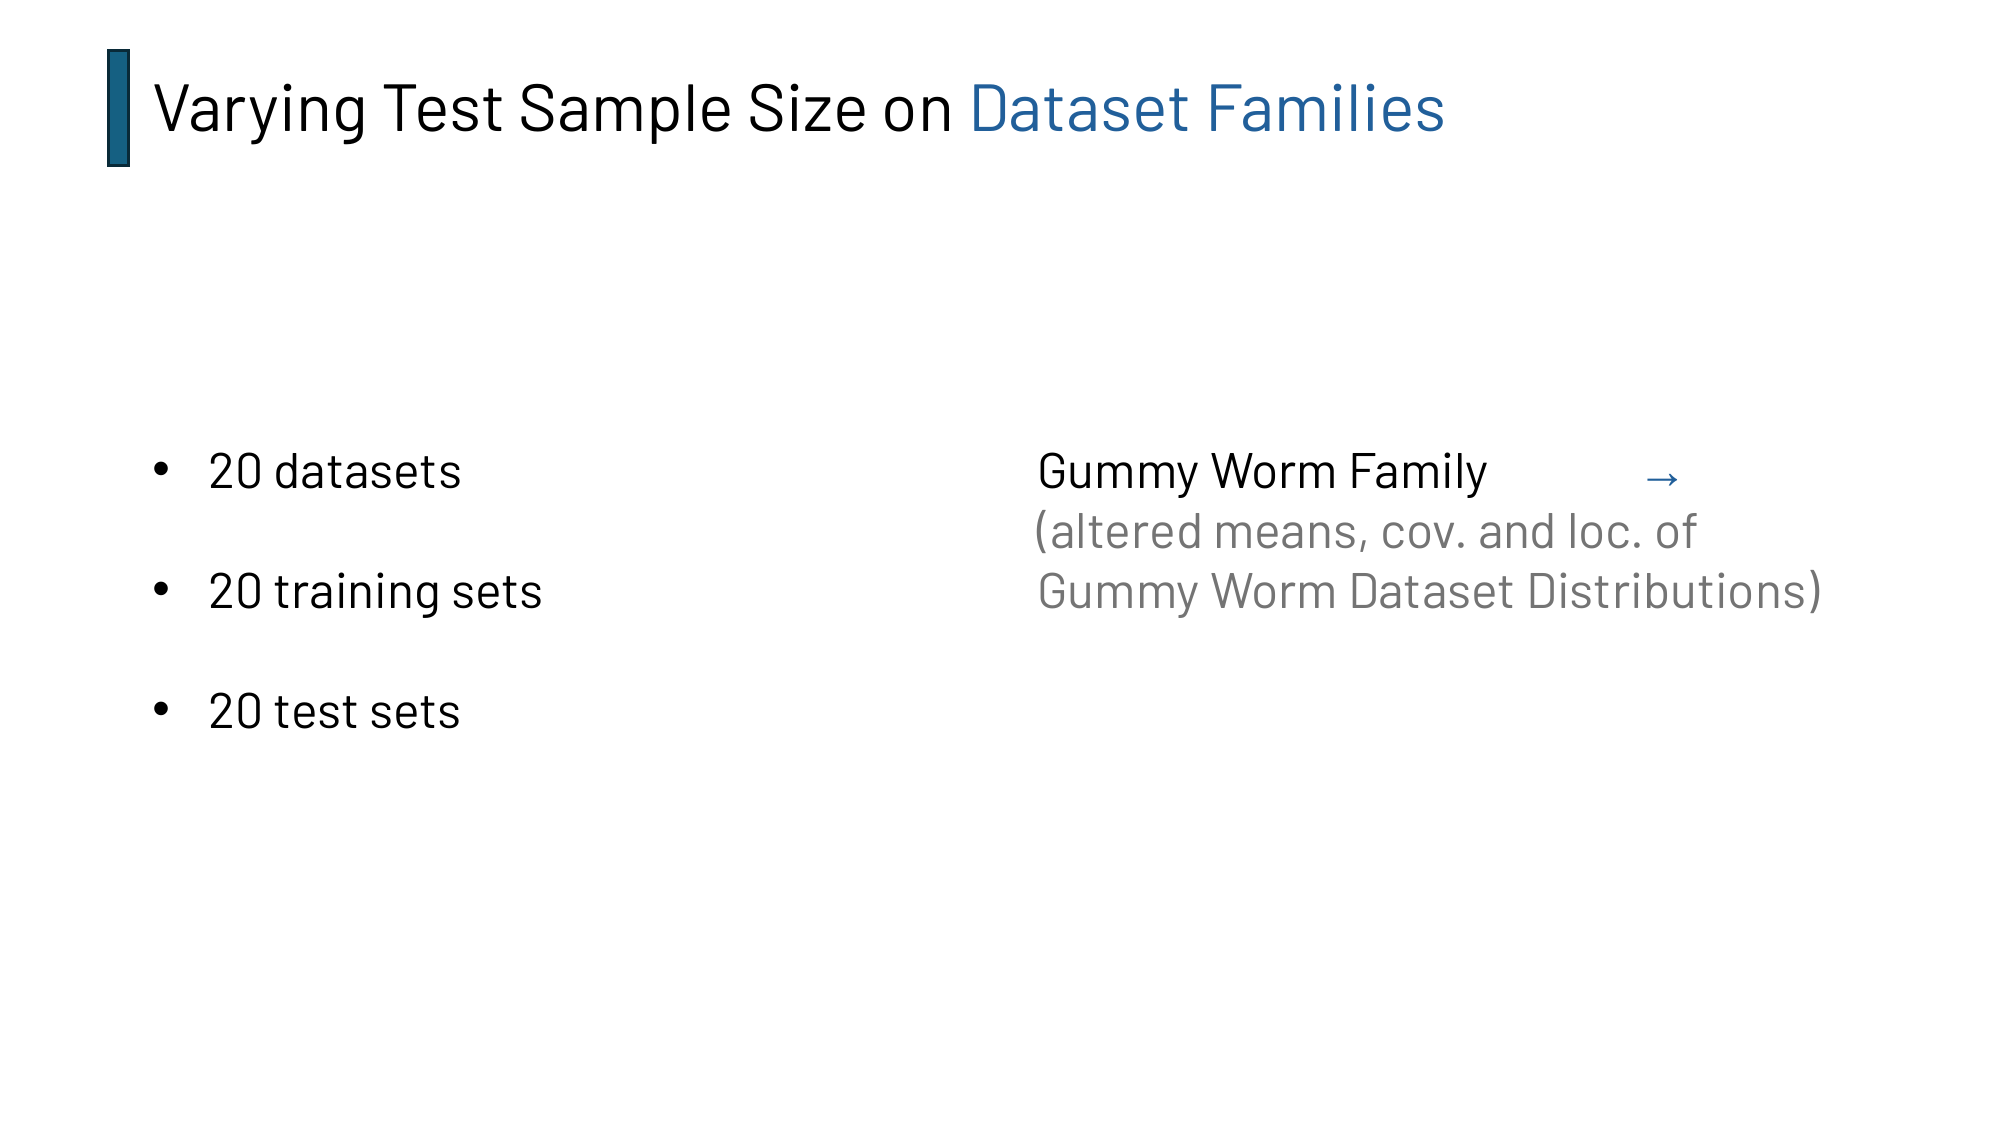

Varying Test Sample Size on Dataset Families

20 datasets
20 training sets
20 test sets
Gummy Worm Family 	→
(altered means, cov. and loc. of Gummy Worm Dataset Distributions)